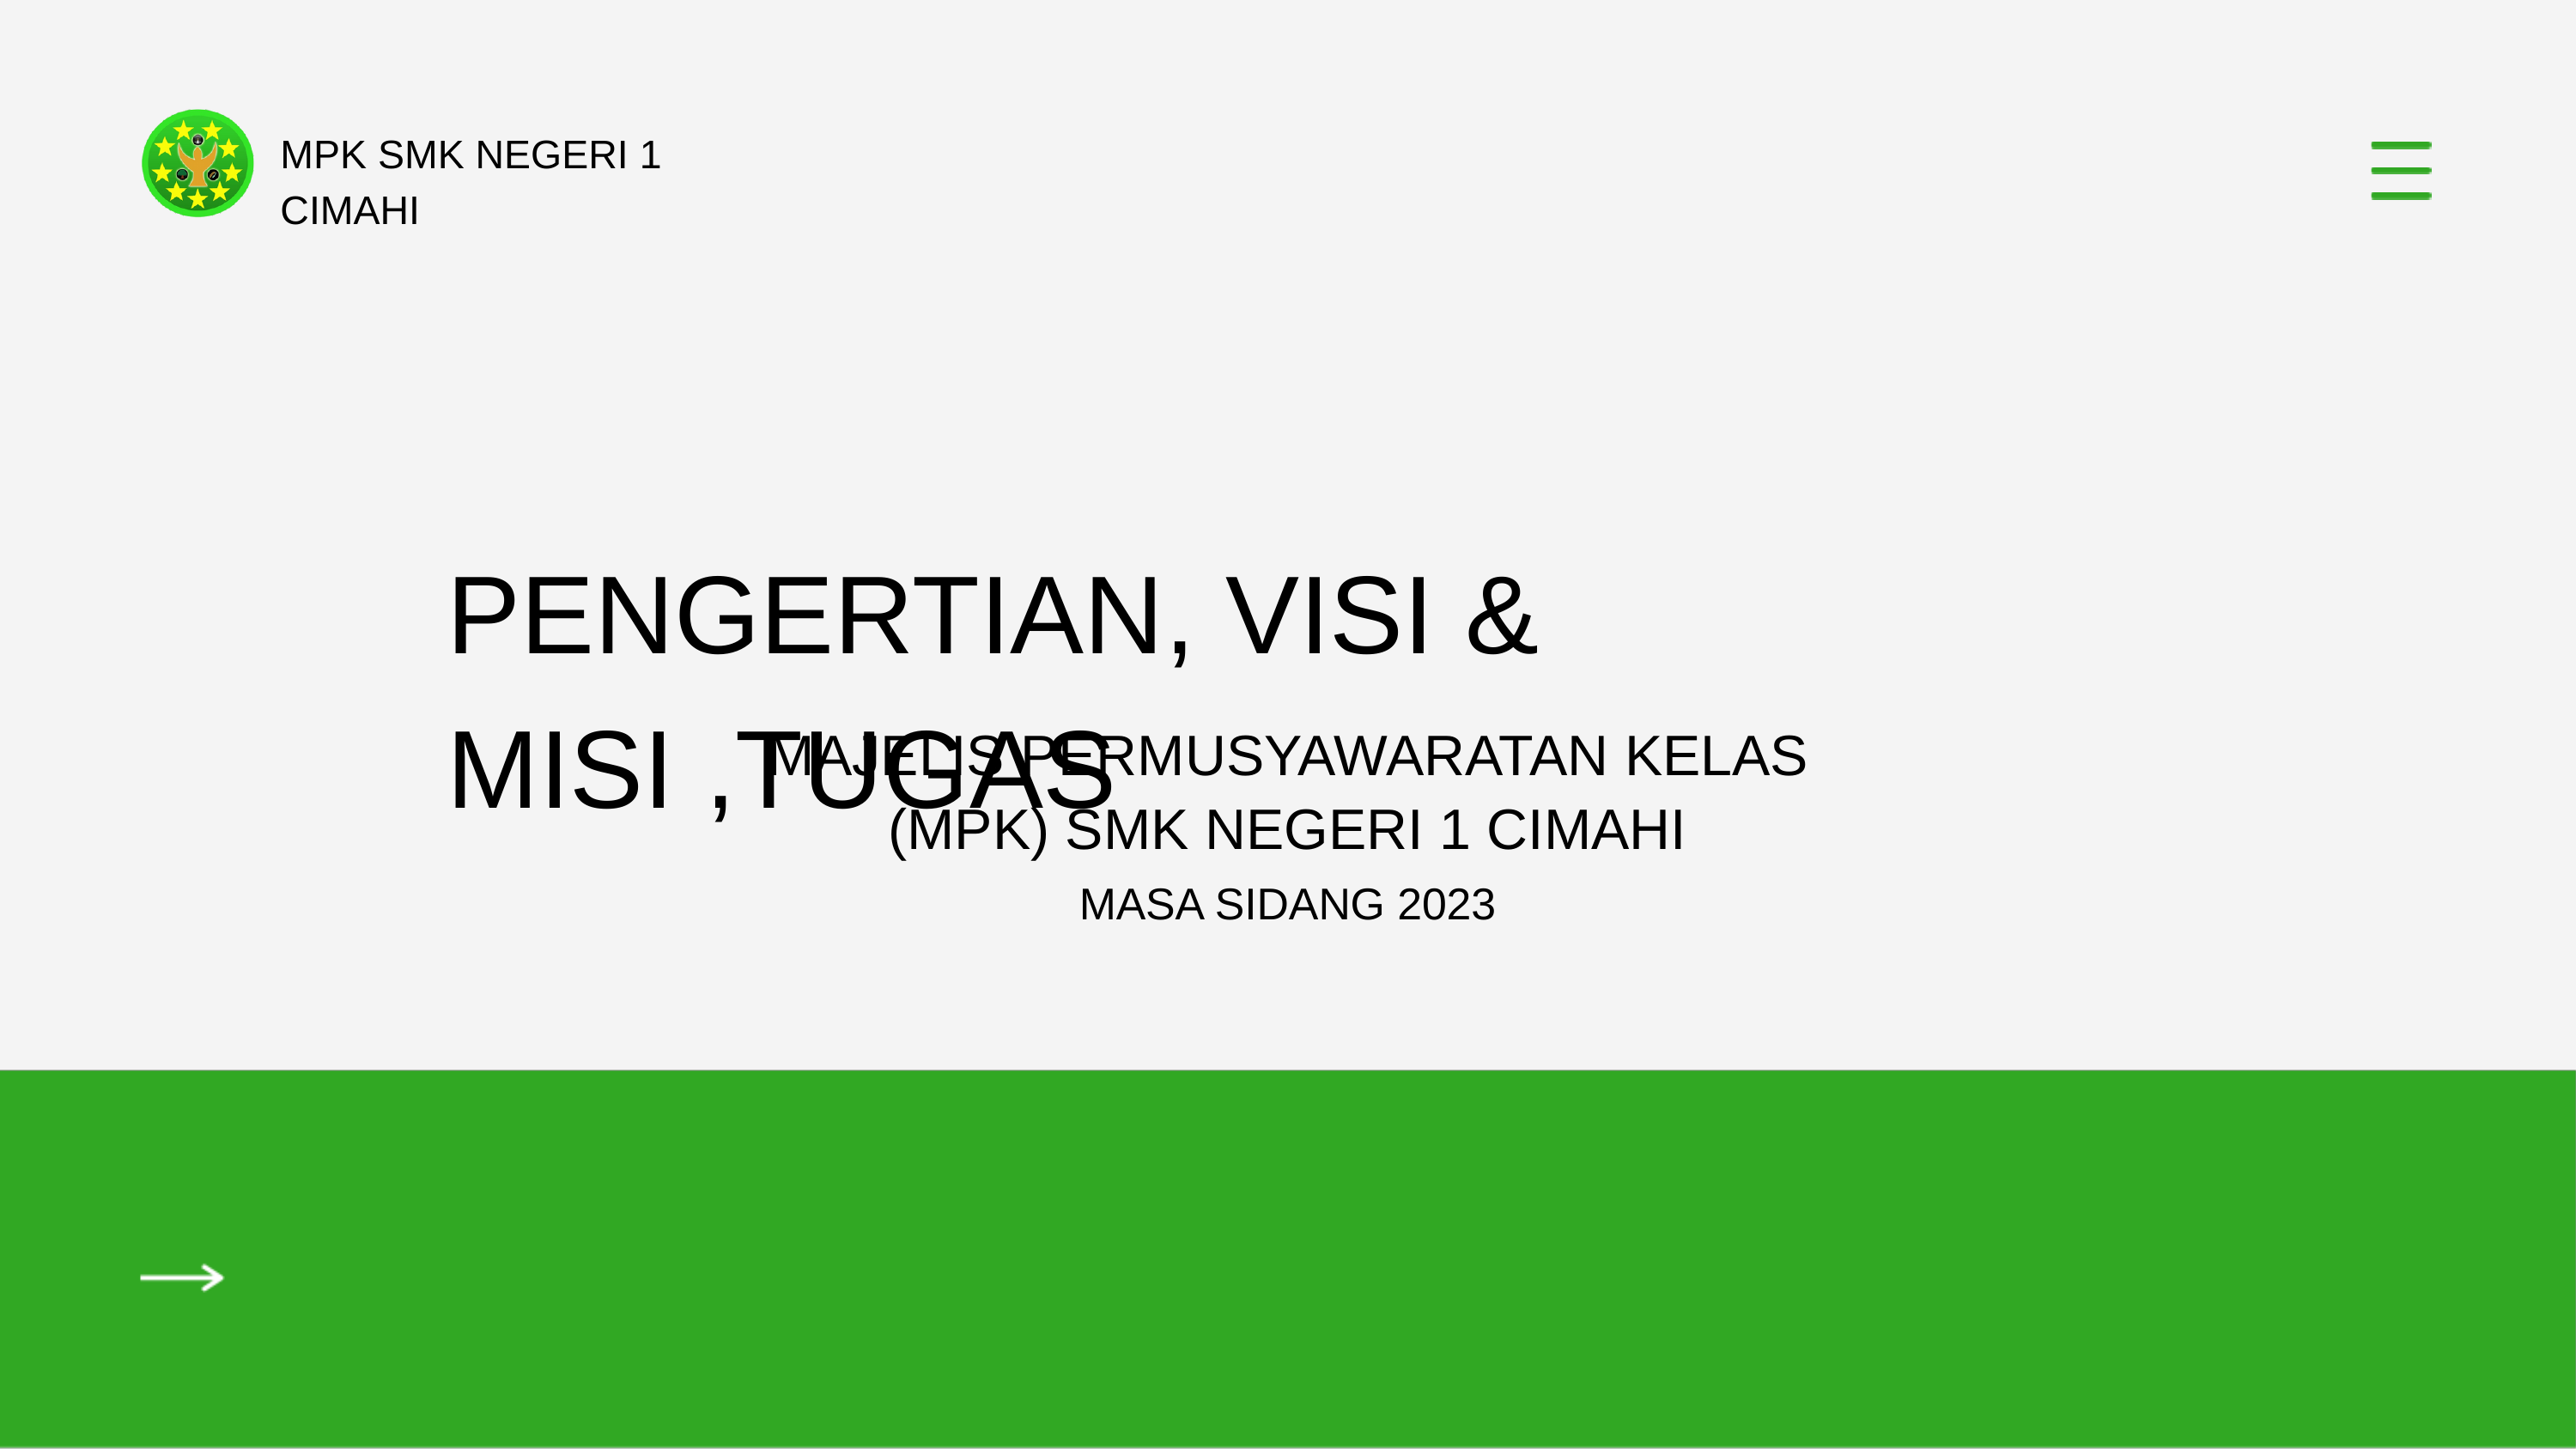

MPK SMK NEGERI 1 CIMAHI

PENGERTIAN, VISI & MISI ,TUGAS
MAJELIS PERMUSYAWARATAN KELAS (MPK) SMK NEGERI 1 CIMAHI
MASA SIDANG 2023